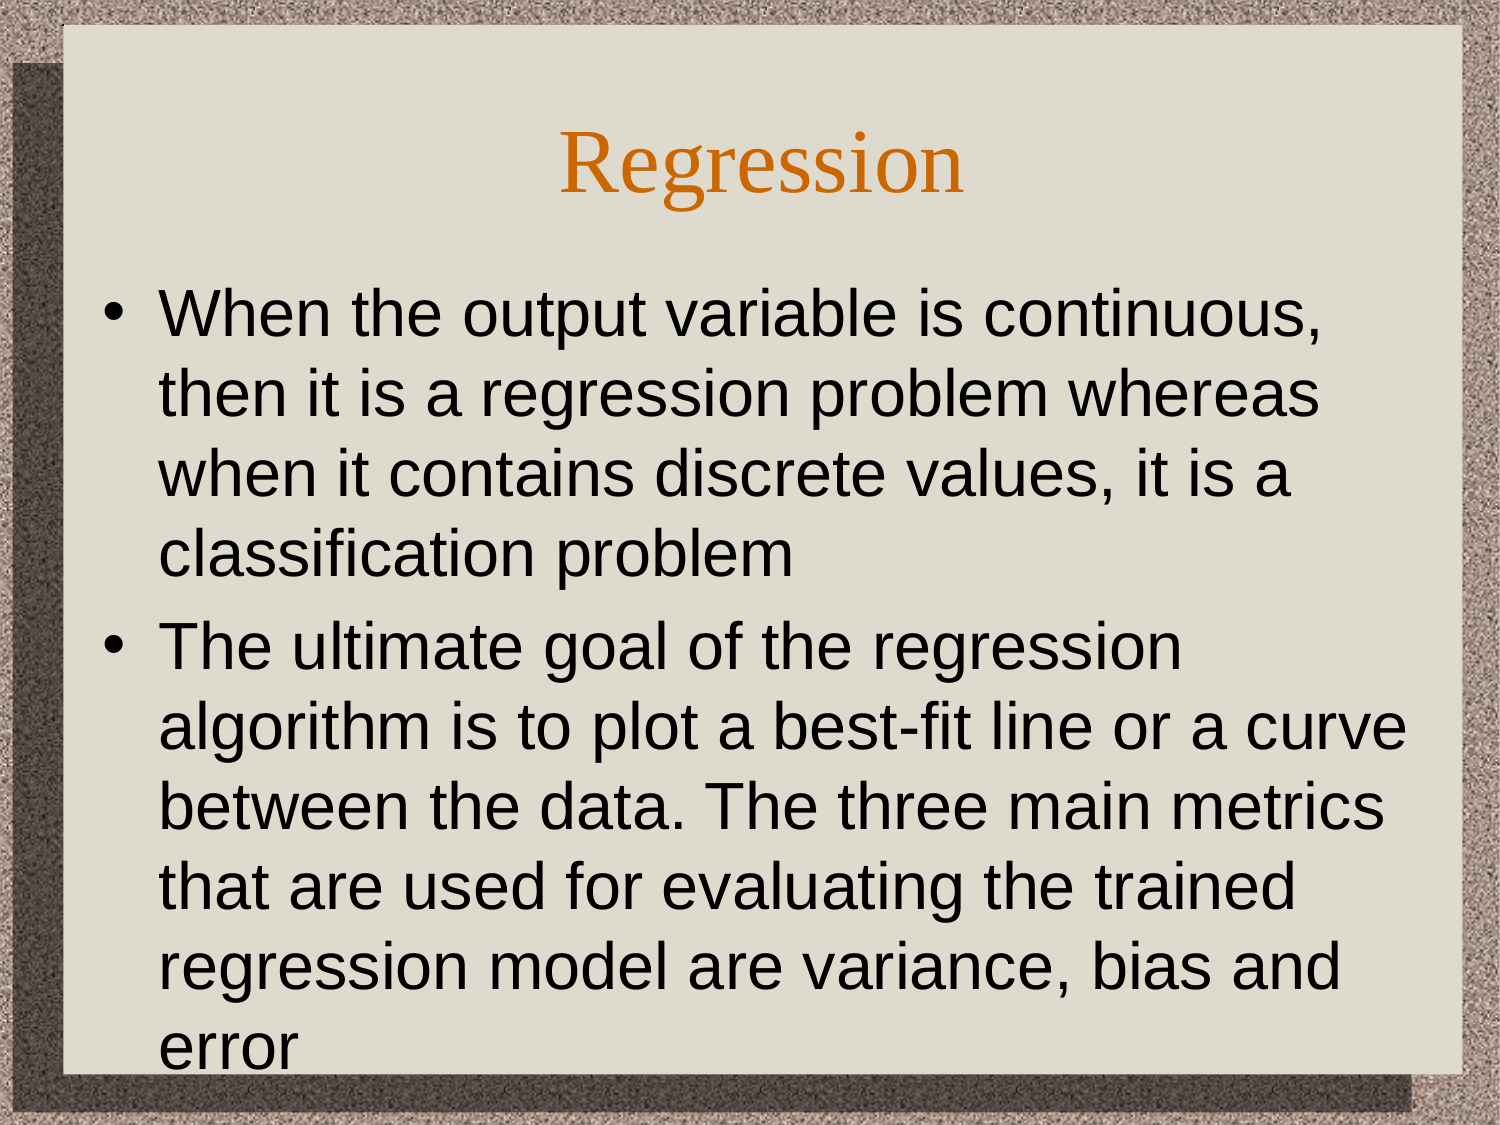

# Regression
When the output variable is continuous, then it is a regression problem whereas when it contains discrete values, it is a classification problem
The ultimate goal of the regression algorithm is to plot a best-fit line or a curve between the data. The three main metrics that are used for evaluating the trained regression model are variance, bias and error